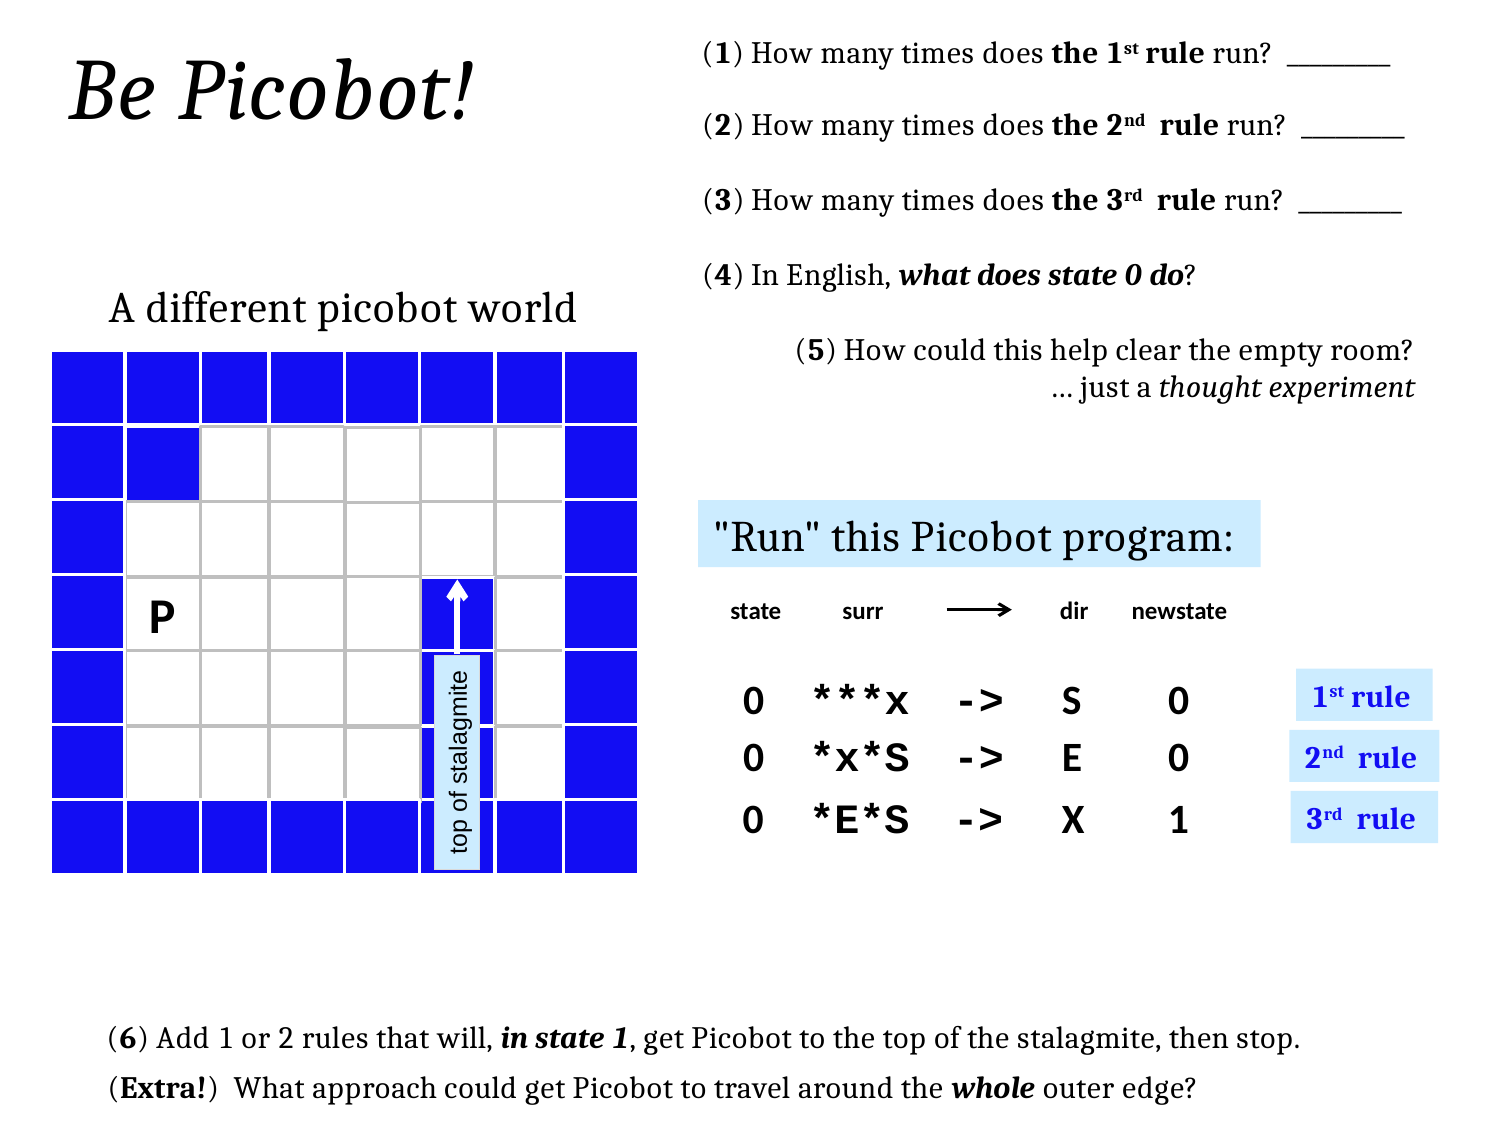

Be Picobot!
(1) How many times does the 1st rule run?  _________
(2) How many times does the 2nd  rule run?  _________
(3) How many times does the 3rd  rule run?  _________
(4) In English, what does state 0 do?
A different picobot world
(5) How could this help clear the empty room?  … just a thought experiment

"Run" this Picobot program:

P

state
surr
dir
newstate

0
***x
->
S
0
1st rule
0
*x*S
->
E
0

2nd  rule
top of stalagmite
0
*E*S
->
X
1
3rd  rule

(6) Add 1 or 2 rules that will, in state 1, get Picobot to the top of the stalagmite, then stop.
(Extra!)  What approach could get Picobot to travel around the whole outer edge?